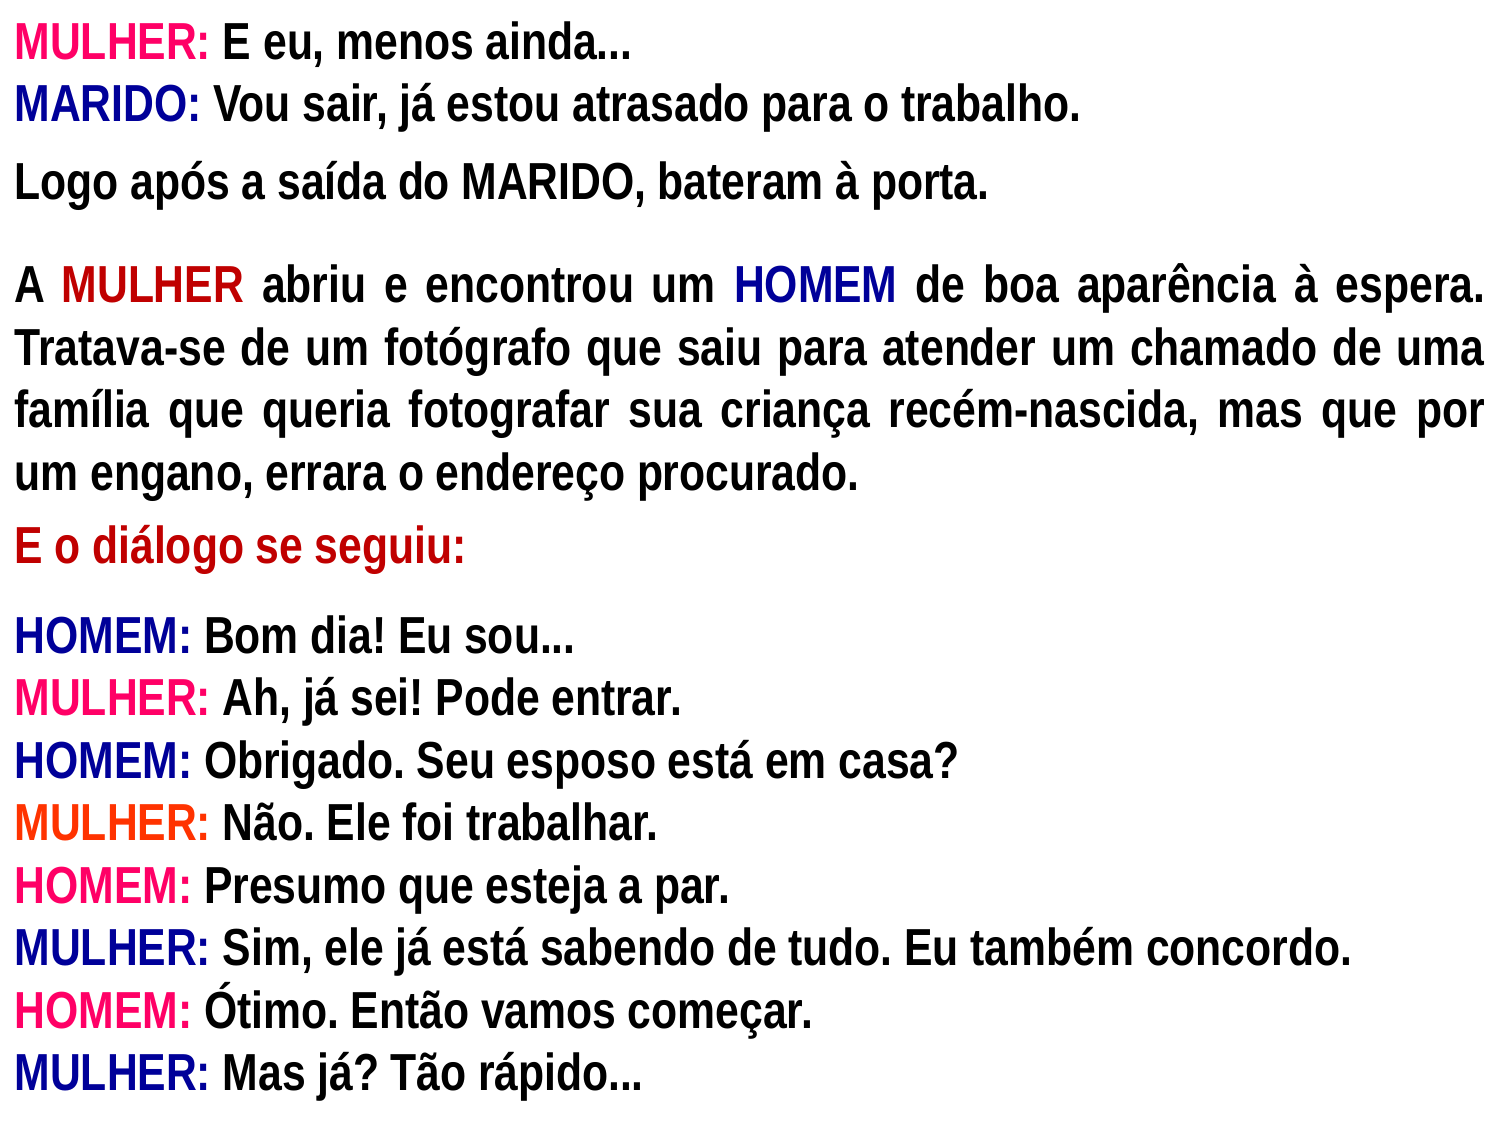

MULHER: E eu, menos ainda...
MARIDO: Vou sair, já estou atrasado para o trabalho.
Logo após a saída do MARIDO, bateram à porta.
A MULHER abriu e encontrou um HOMEM de boa aparência à espera. Tratava-se de um fotógrafo que saiu para atender um chamado de uma família que queria fotografar sua criança recém-nascida, mas que por um engano, errara o endereço procurado.

E o diálogo se seguiu:

HOMEM: Bom dia! Eu sou...
MULHER: Ah, já sei! Pode entrar.
HOMEM: Obrigado. Seu esposo está em casa?
MULHER: Não. Ele foi trabalhar.
HOMEM: Presumo que esteja a par.
MULHER: Sim, ele já está sabendo de tudo. Eu também concordo.
HOMEM: Ótimo. Então vamos começar.
MULHER: Mas já? Tão rápido...